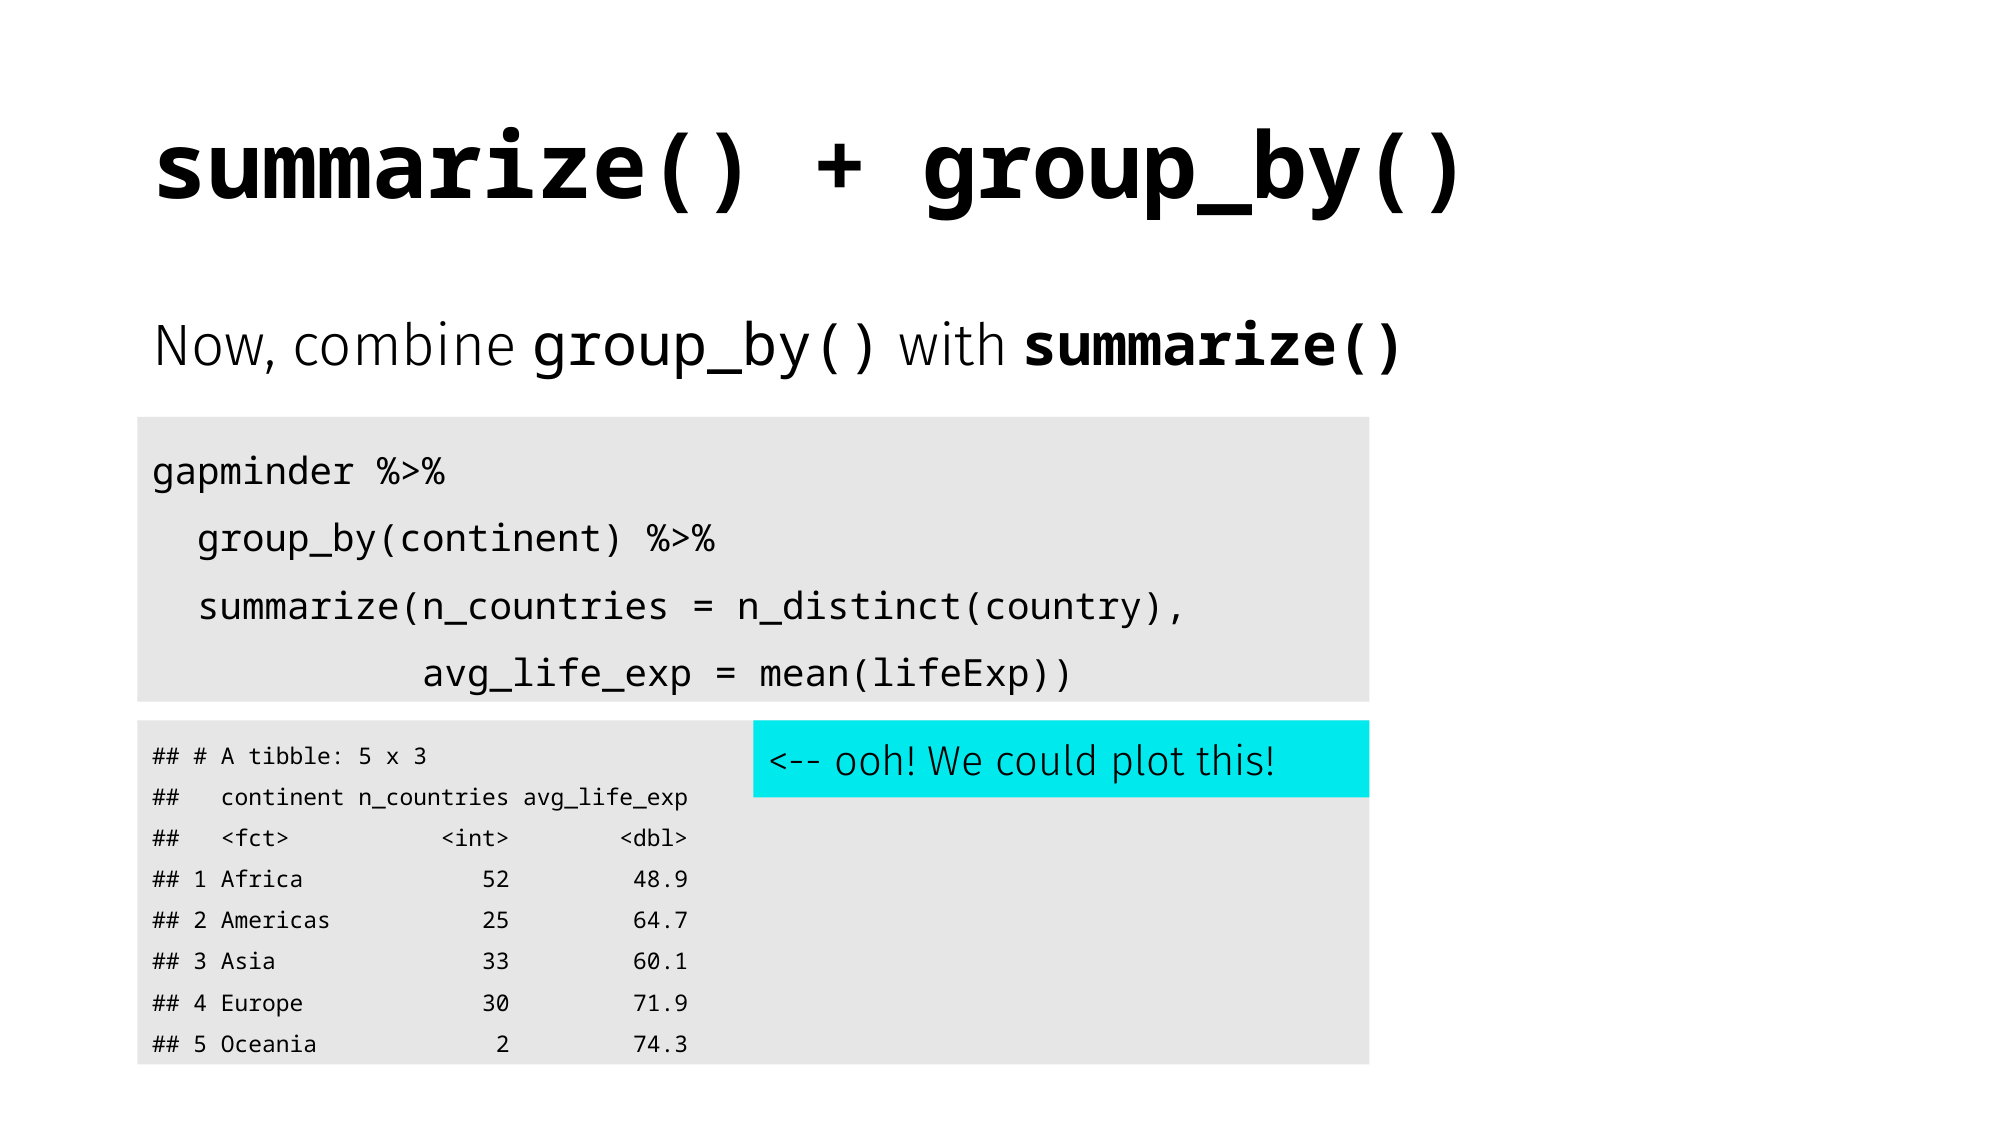

# summarize() + group_by()
Now, combine group_by() with summarize()
gapminder %>%
  group_by(continent) %>%
  summarize(n_countries = n_distinct(country),
            avg_life_exp = mean(lifeExp))
## # A tibble: 5 x 3
##   continent n_countries avg_life_exp
##   <fct>           <int>        <dbl>
## 1 Africa             52         48.9
## 2 Americas           25         64.7
## 3 Asia               33         60.1
## 4 Europe             30         71.9
## 5 Oceania             2         74.3
<-- ooh! We could plot this!